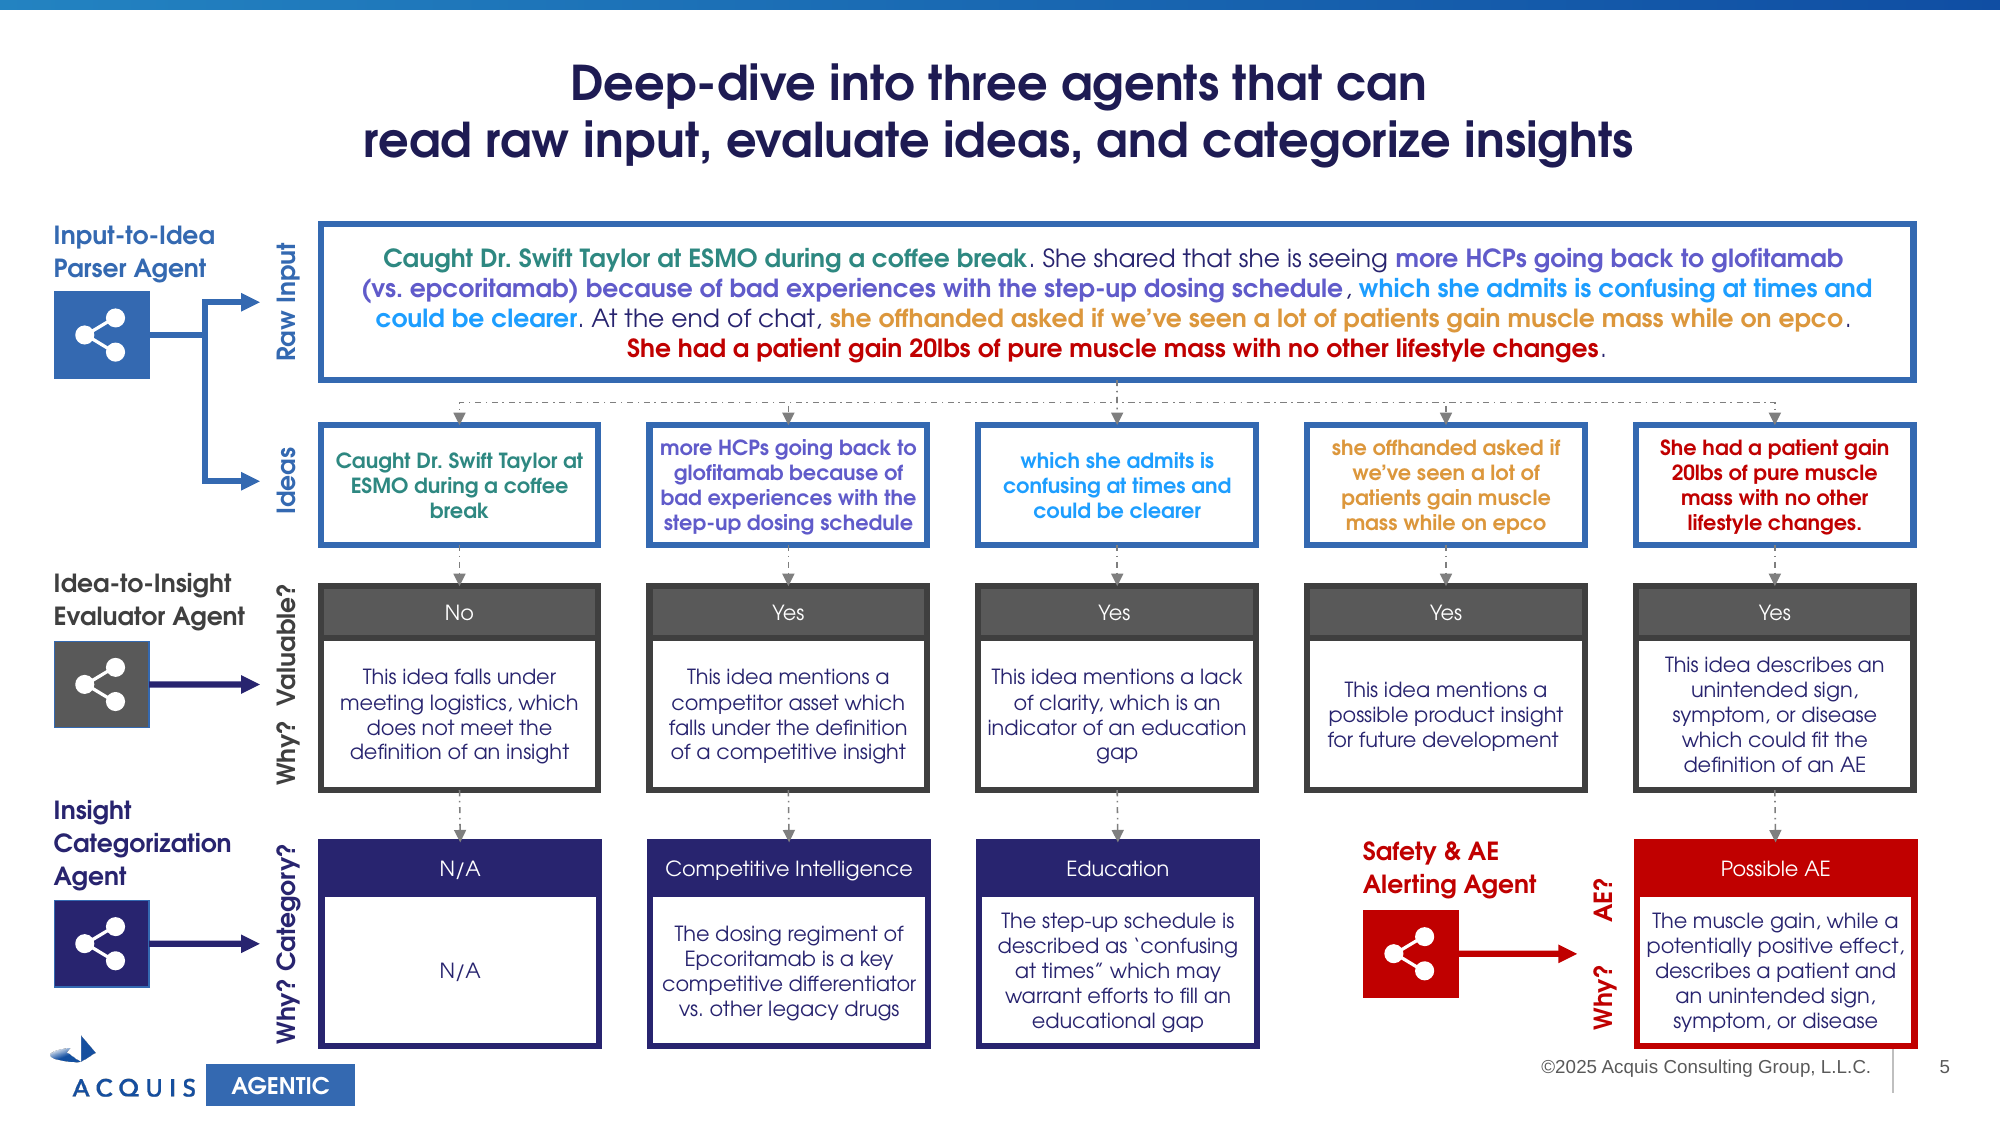

Deep-dive into three agents that can
read raw input, evaluate ideas, and categorize insights
Input-to-Idea
Parser Agent
Caught Dr. Swift Taylor at ESMO during a coffee break. She shared that she is seeing more HCPs going back to glofitamab
(vs. epcoritamab) because of bad experiences with the step-up dosing schedule, which she admits is confusing at times and could be clearer. At the end of chat, she offhanded asked if we’ve seen a lot of patients gain muscle mass while on epco.
She had a patient gain 20lbs of pure muscle mass with no other lifestyle changes.
Raw Input

Caught Dr. Swift Taylor at ESMO during a coffee break
more HCPs going back to glofitamab because of bad experiences with the step-up dosing schedule
which she admits is confusing at times and could be clearer
she offhanded asked if we’ve seen a lot of patients gain muscle mass while on epco
She had a patient gain 20lbs of pure muscle mass with no other lifestyle changes.
Ideas
Idea-to-Insight Evaluator Agent
No
Yes
Yes
Yes
Yes
This idea falls under meeting logistics, which does not meet the definition of an insight
This idea mentions a competitor asset which falls under the definition of a competitive insight
This idea mentions a lack of clarity, which is an indicator of an education gap
This idea mentions a possible product insight for future development
This idea describes an unintended sign, symptom, or disease which could fit the definition of an AE

Why?  Valuable?
Insight Categorization Agent
Safety & AE
Alerting Agent
N/A
Competitive Intelligence
Education
Possible AE
N/A
The dosing regiment of Epcoritamab is a key competitive differentiator vs. other legacy drugs
The step-up schedule is described as ‘confusing at times” which may warrant efforts to fill an educational gap
The muscle gain, while a potentially positive effect, describes a patient and an unintended sign, symptom, or disease

Why? Category?
Why?      AE?
AGENTIC